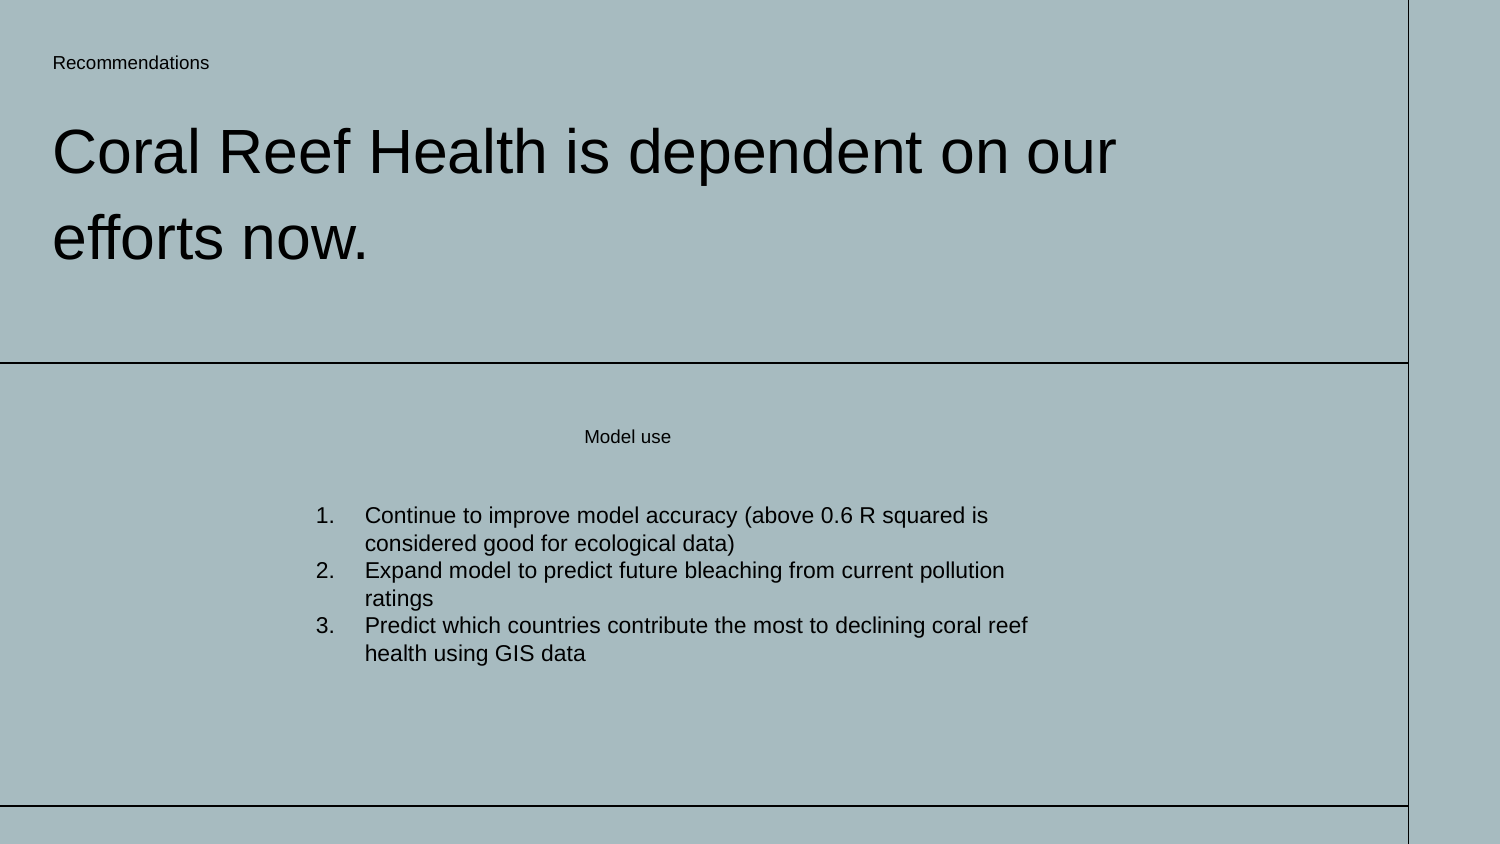

Recommendations
Coral Reef Health is dependent on our efforts now.
Model use
Continue to improve model accuracy (above 0.6 R squared is considered good for ecological data)
Expand model to predict future bleaching from current pollution ratings
Predict which countries contribute the most to declining coral reef health using GIS data